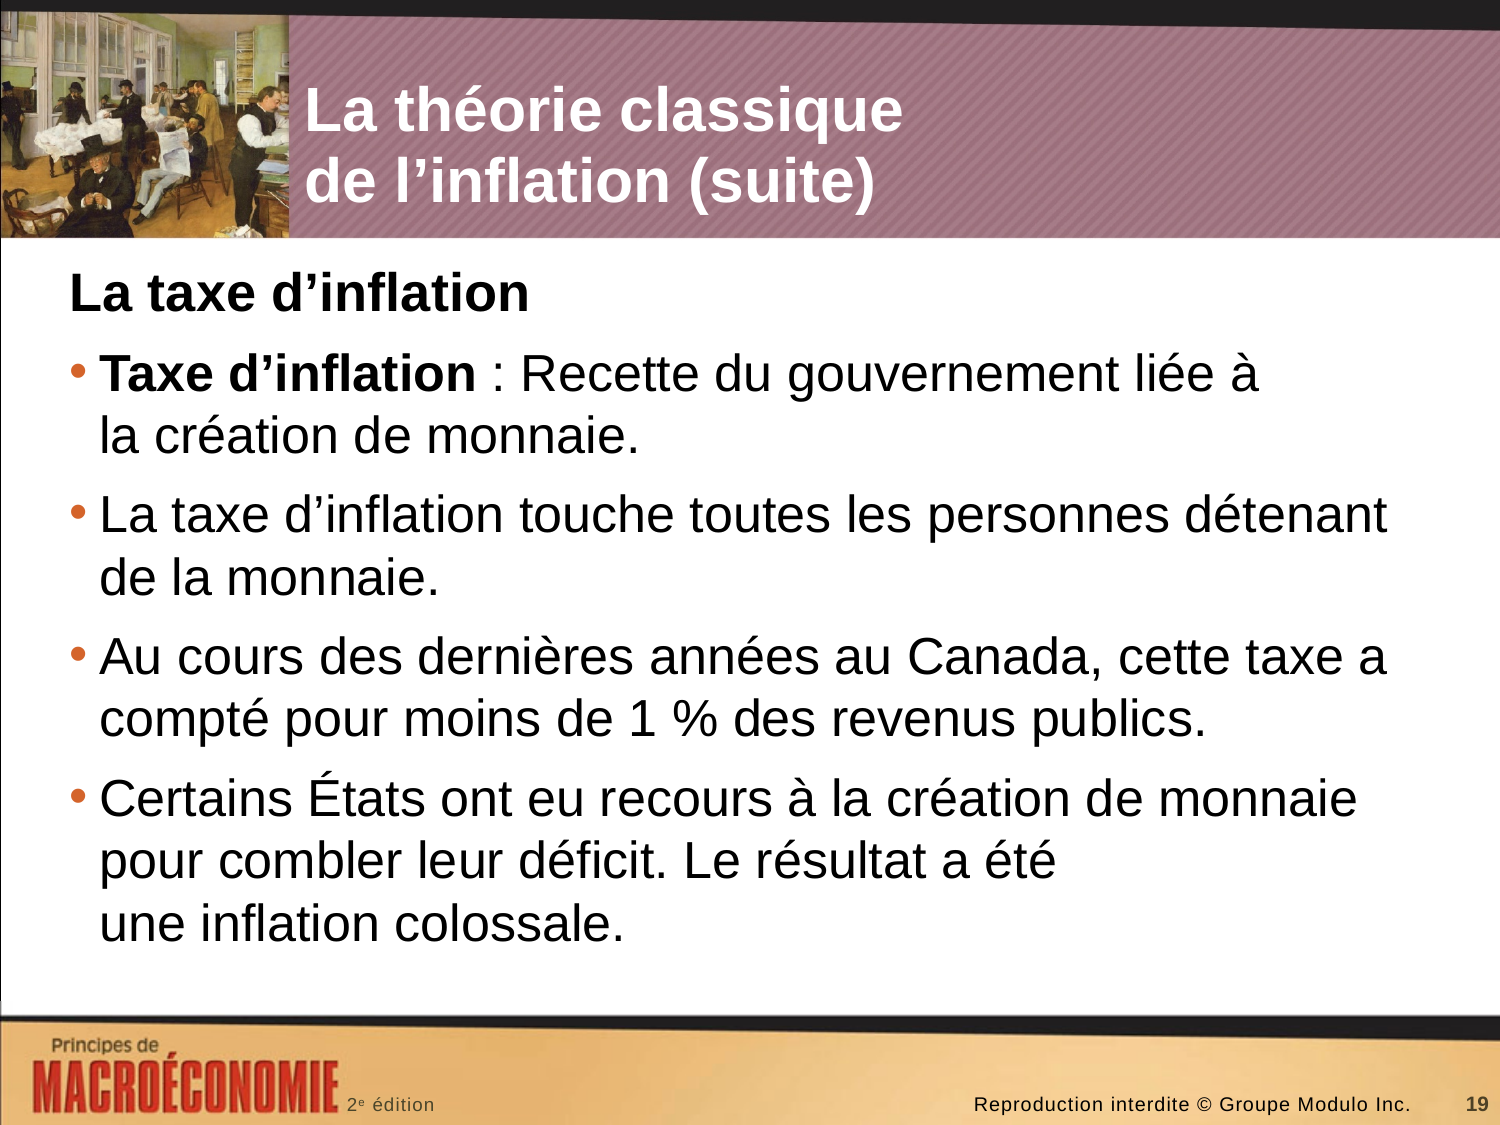

# La théorie classique de l’inflation (suite)
La taxe d’inflation
Taxe d’inflation : Recette du gouvernement liée à         la création de monnaie.
La taxe d’inflation touche toutes les personnes détenant de la monnaie.
Au cours des dernières années au Canada, cette taxe a compté pour moins de 1 % des revenus publics.
Certains États ont eu recours à la création de monnaie pour combler leur déficit. Le résultat a été                    une inflation colossale.

19